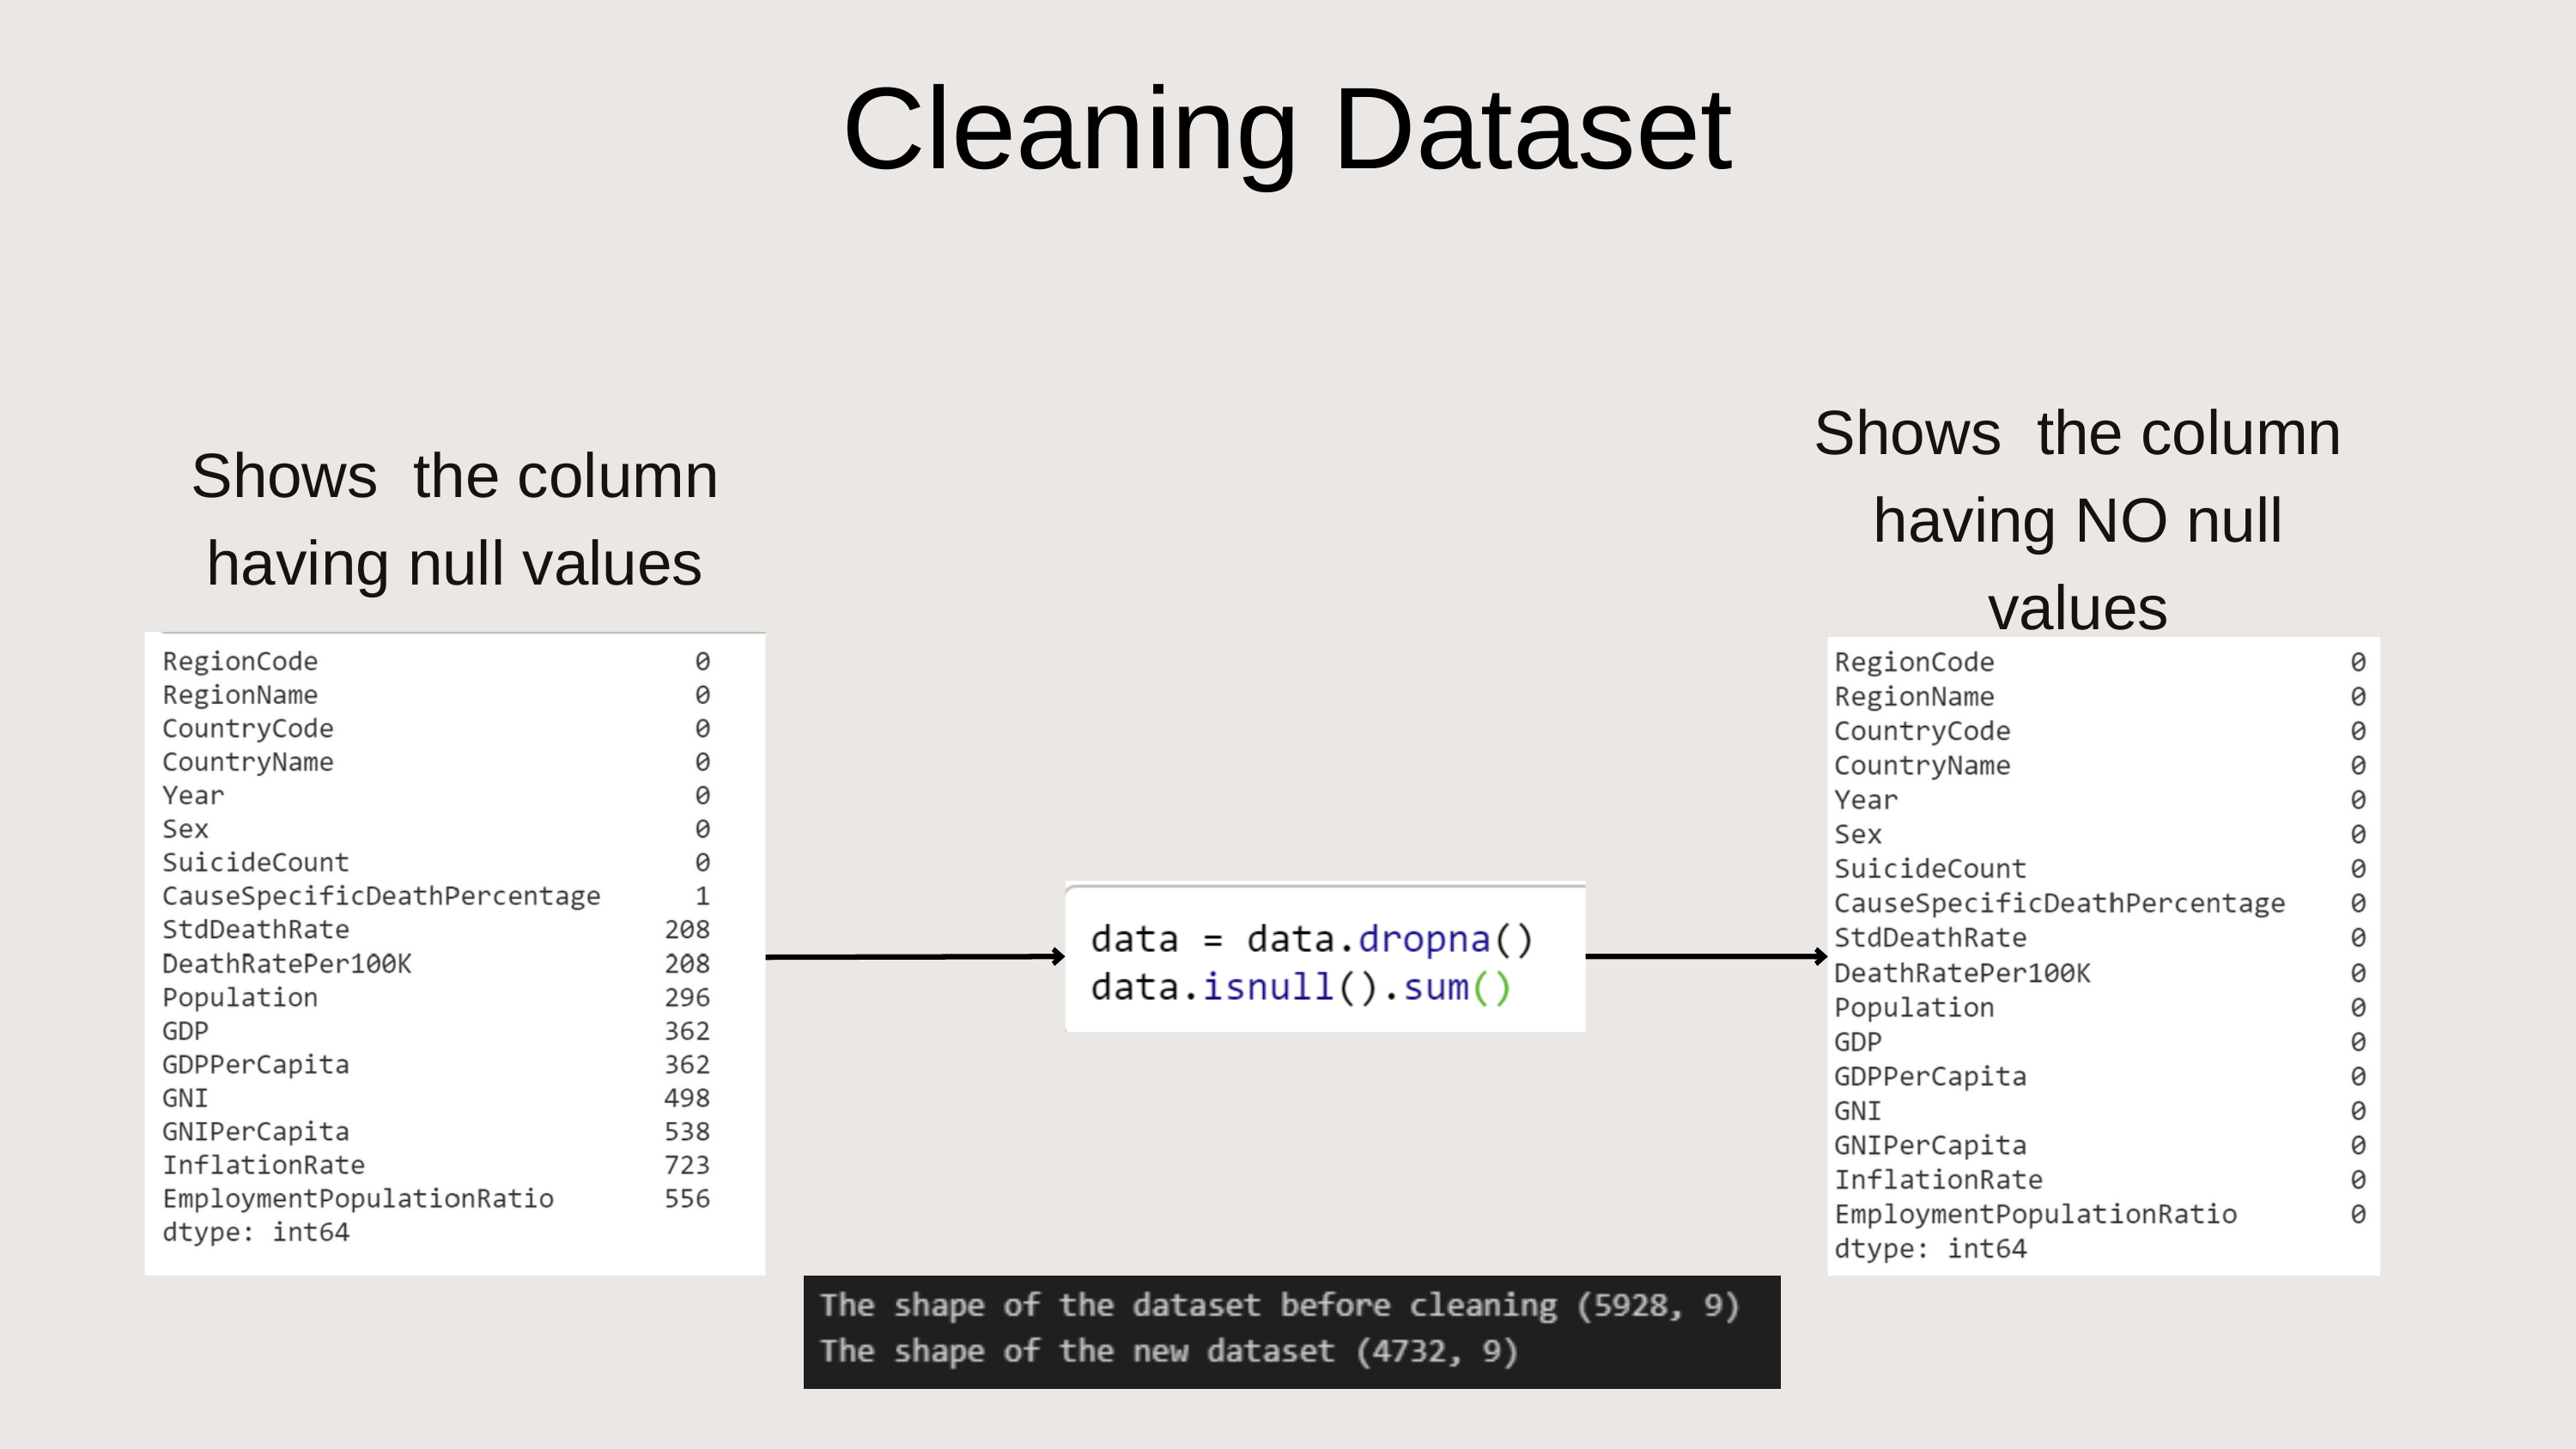

Cleaning Dataset
Shows  the column having NO null values
Shows  the column having null values